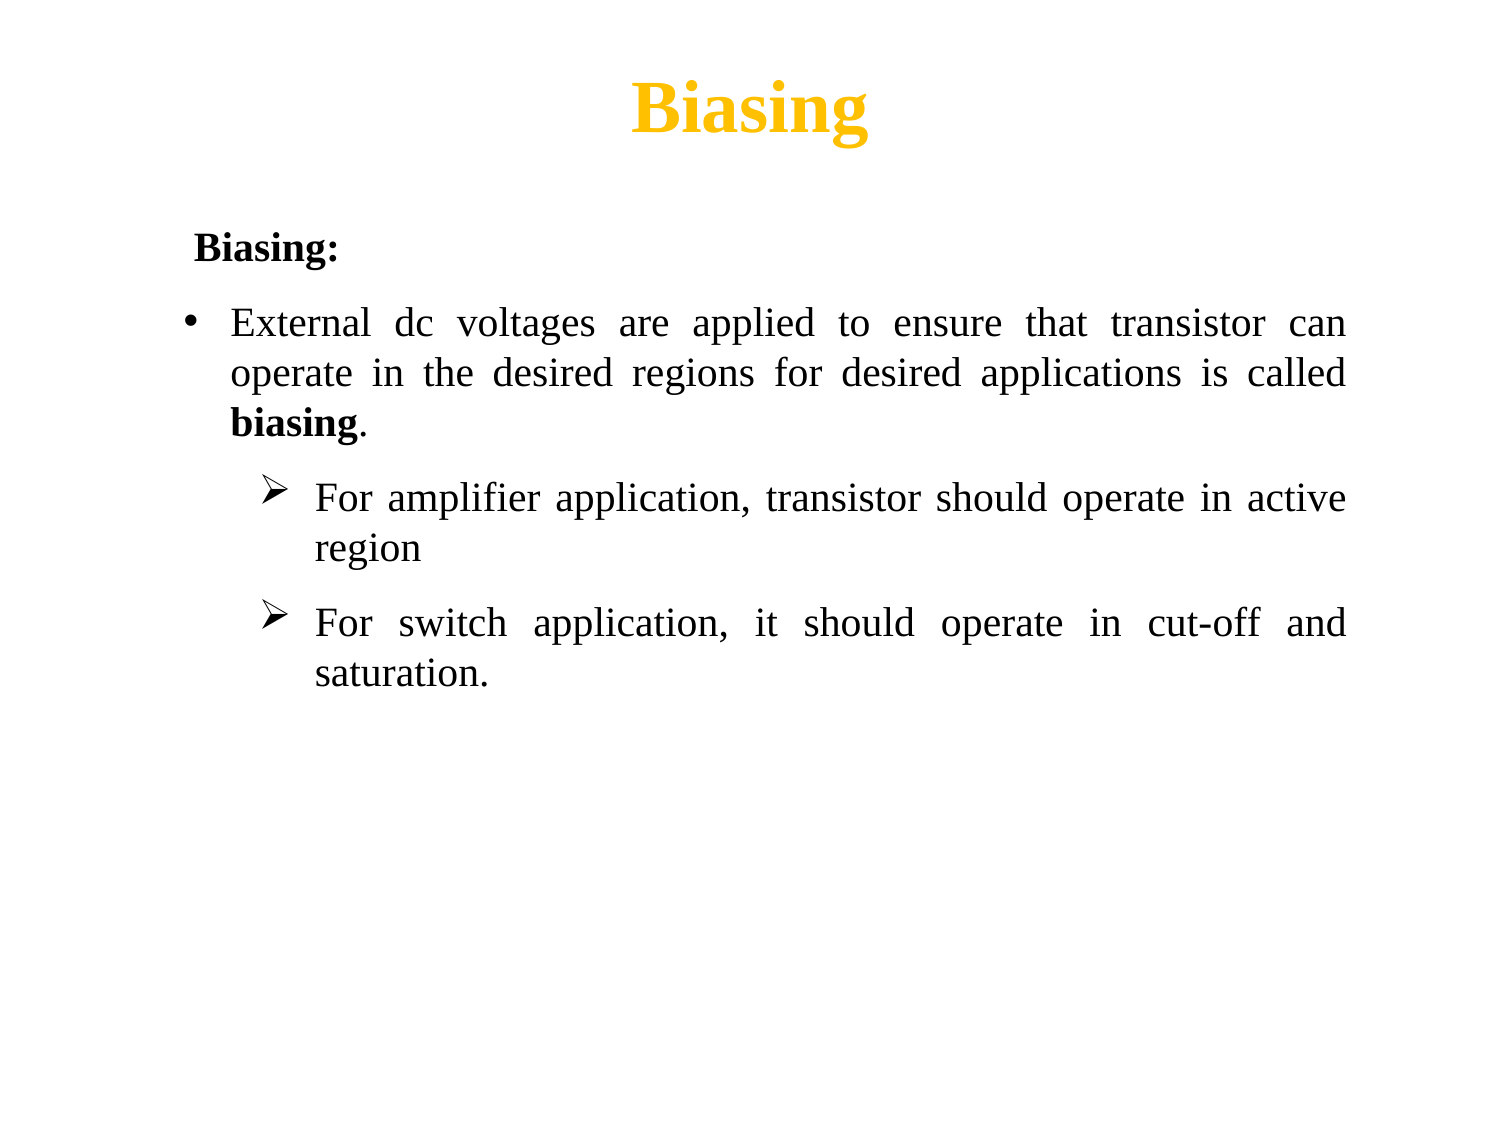

Biasing
 Biasing:
External dc voltages are applied to ensure that transistor can operate in the desired regions for desired applications is called biasing.
For amplifier application, transistor should operate in active region
For switch application, it should operate in cut-off and saturation.